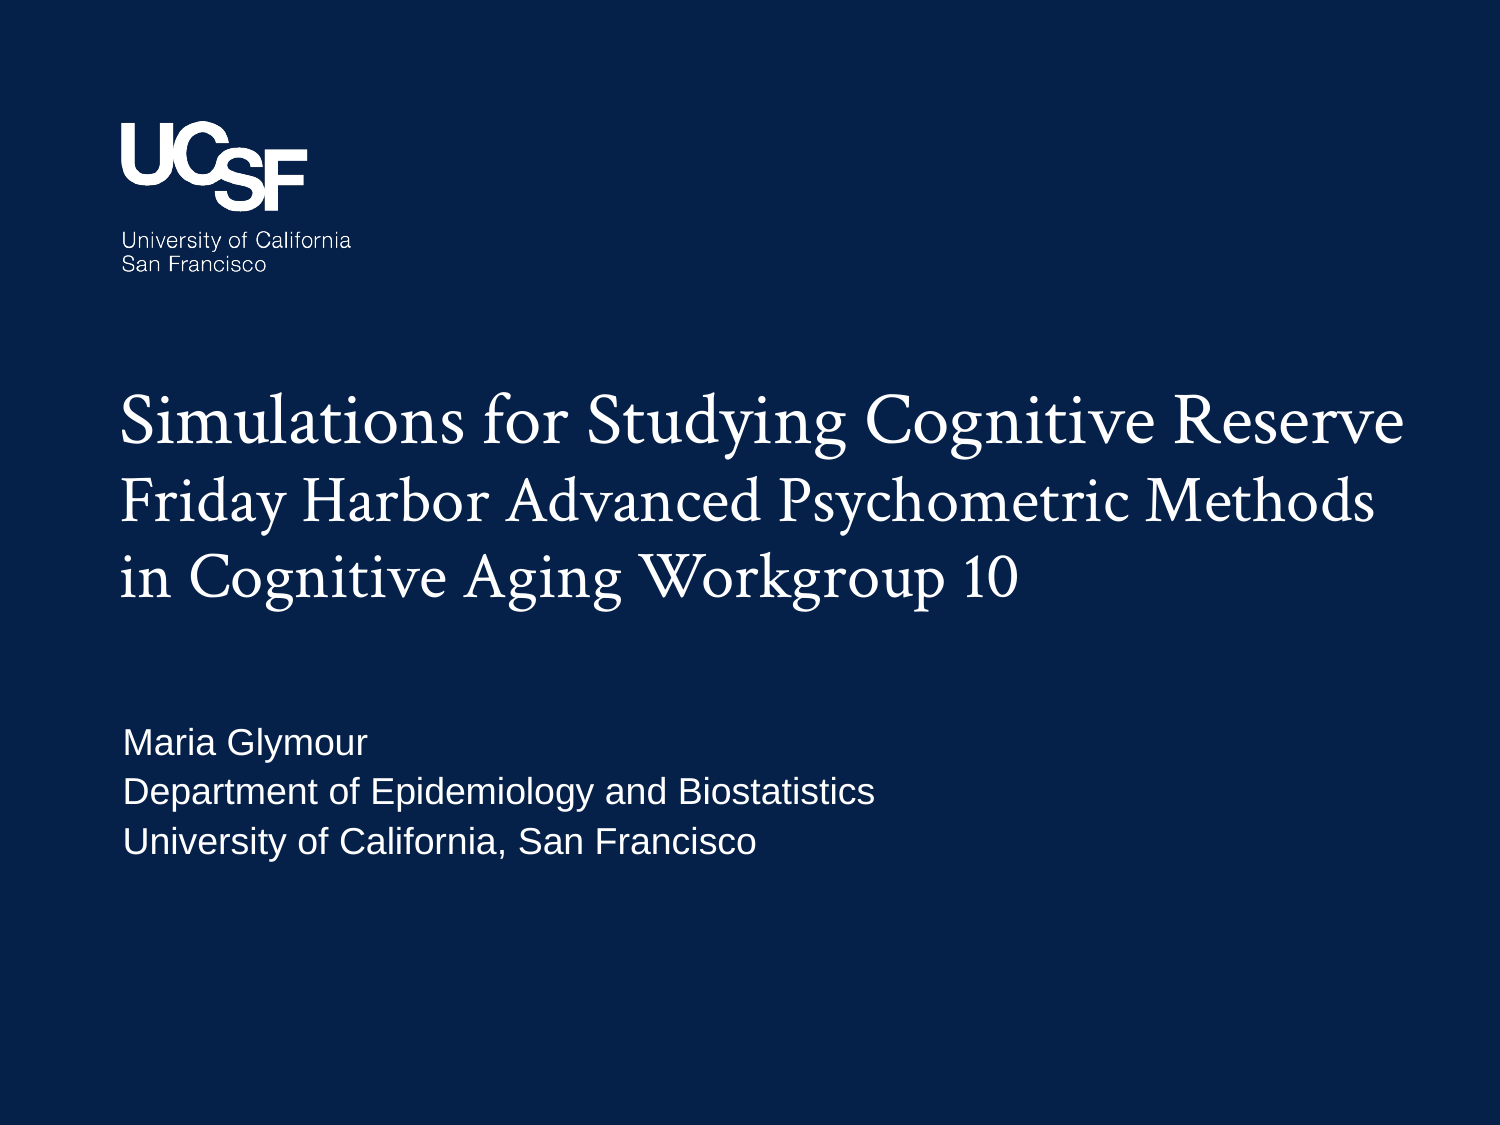

# Simulations for Studying Cognitive Reserve Friday Harbor Advanced Psychometric Methods in Cognitive Aging Workgroup 10
Maria Glymour
Department of Epidemiology and Biostatistics
University of California, San Francisco